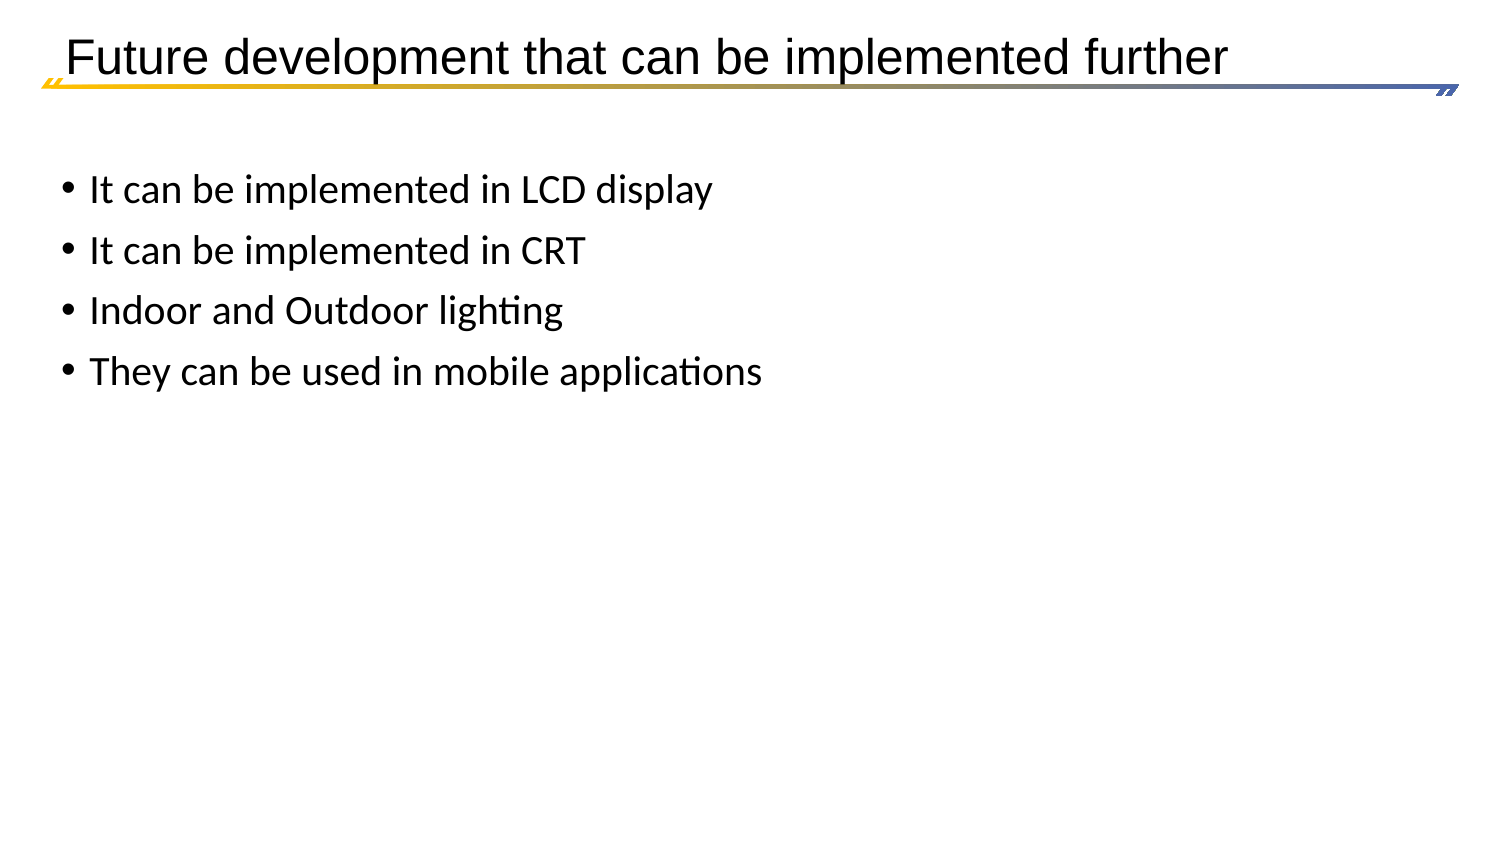

# Future development that can be implemented further
It can be implemented in LCD display
It can be implemented in CRT
Indoor and Outdoor lighting
They can be used in mobile applications